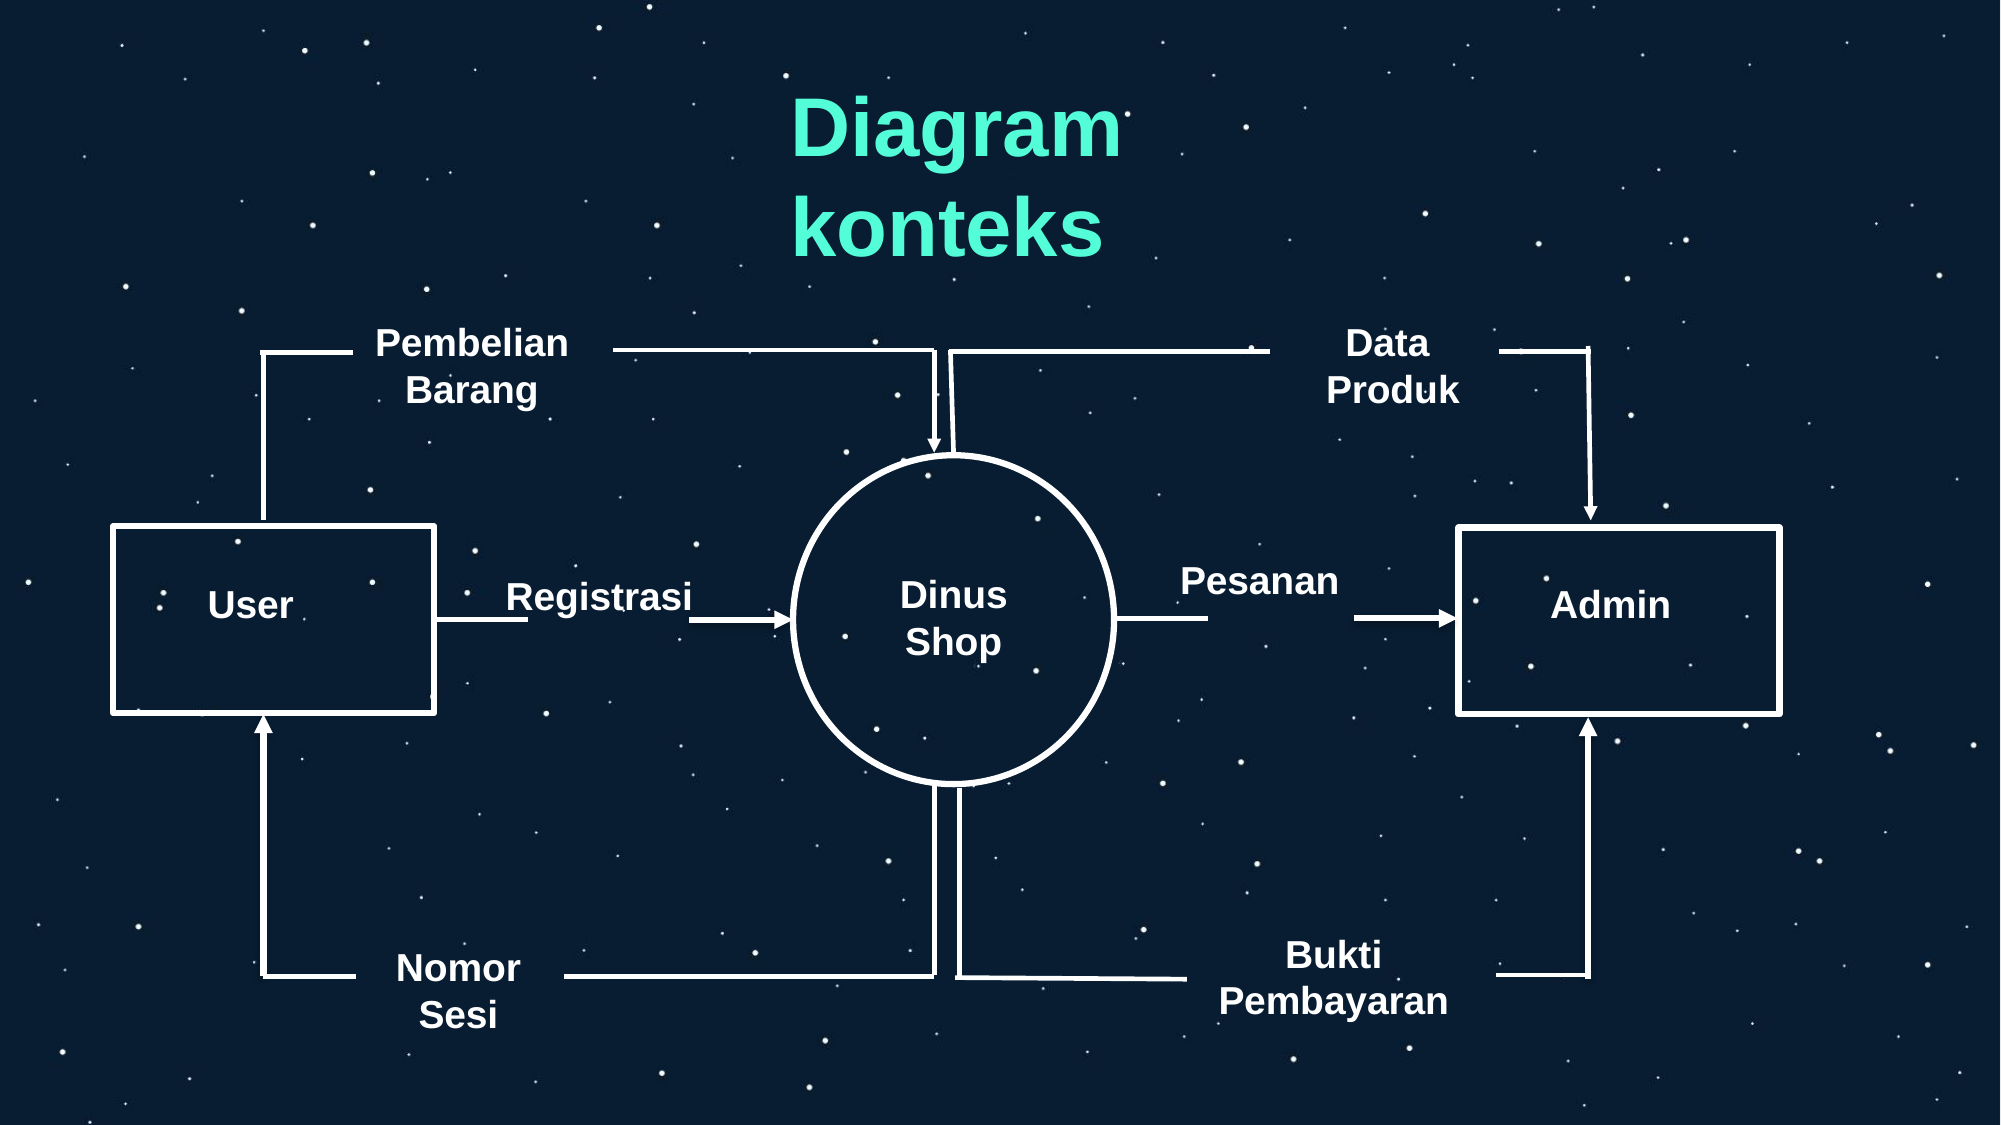

# Diagram konteks
Data
Produk
Pembelian Barang

Pesanan
Dinus Shop
Registrasi
Admin
User
Bukti
Pembayaran
Nomor
Sesi